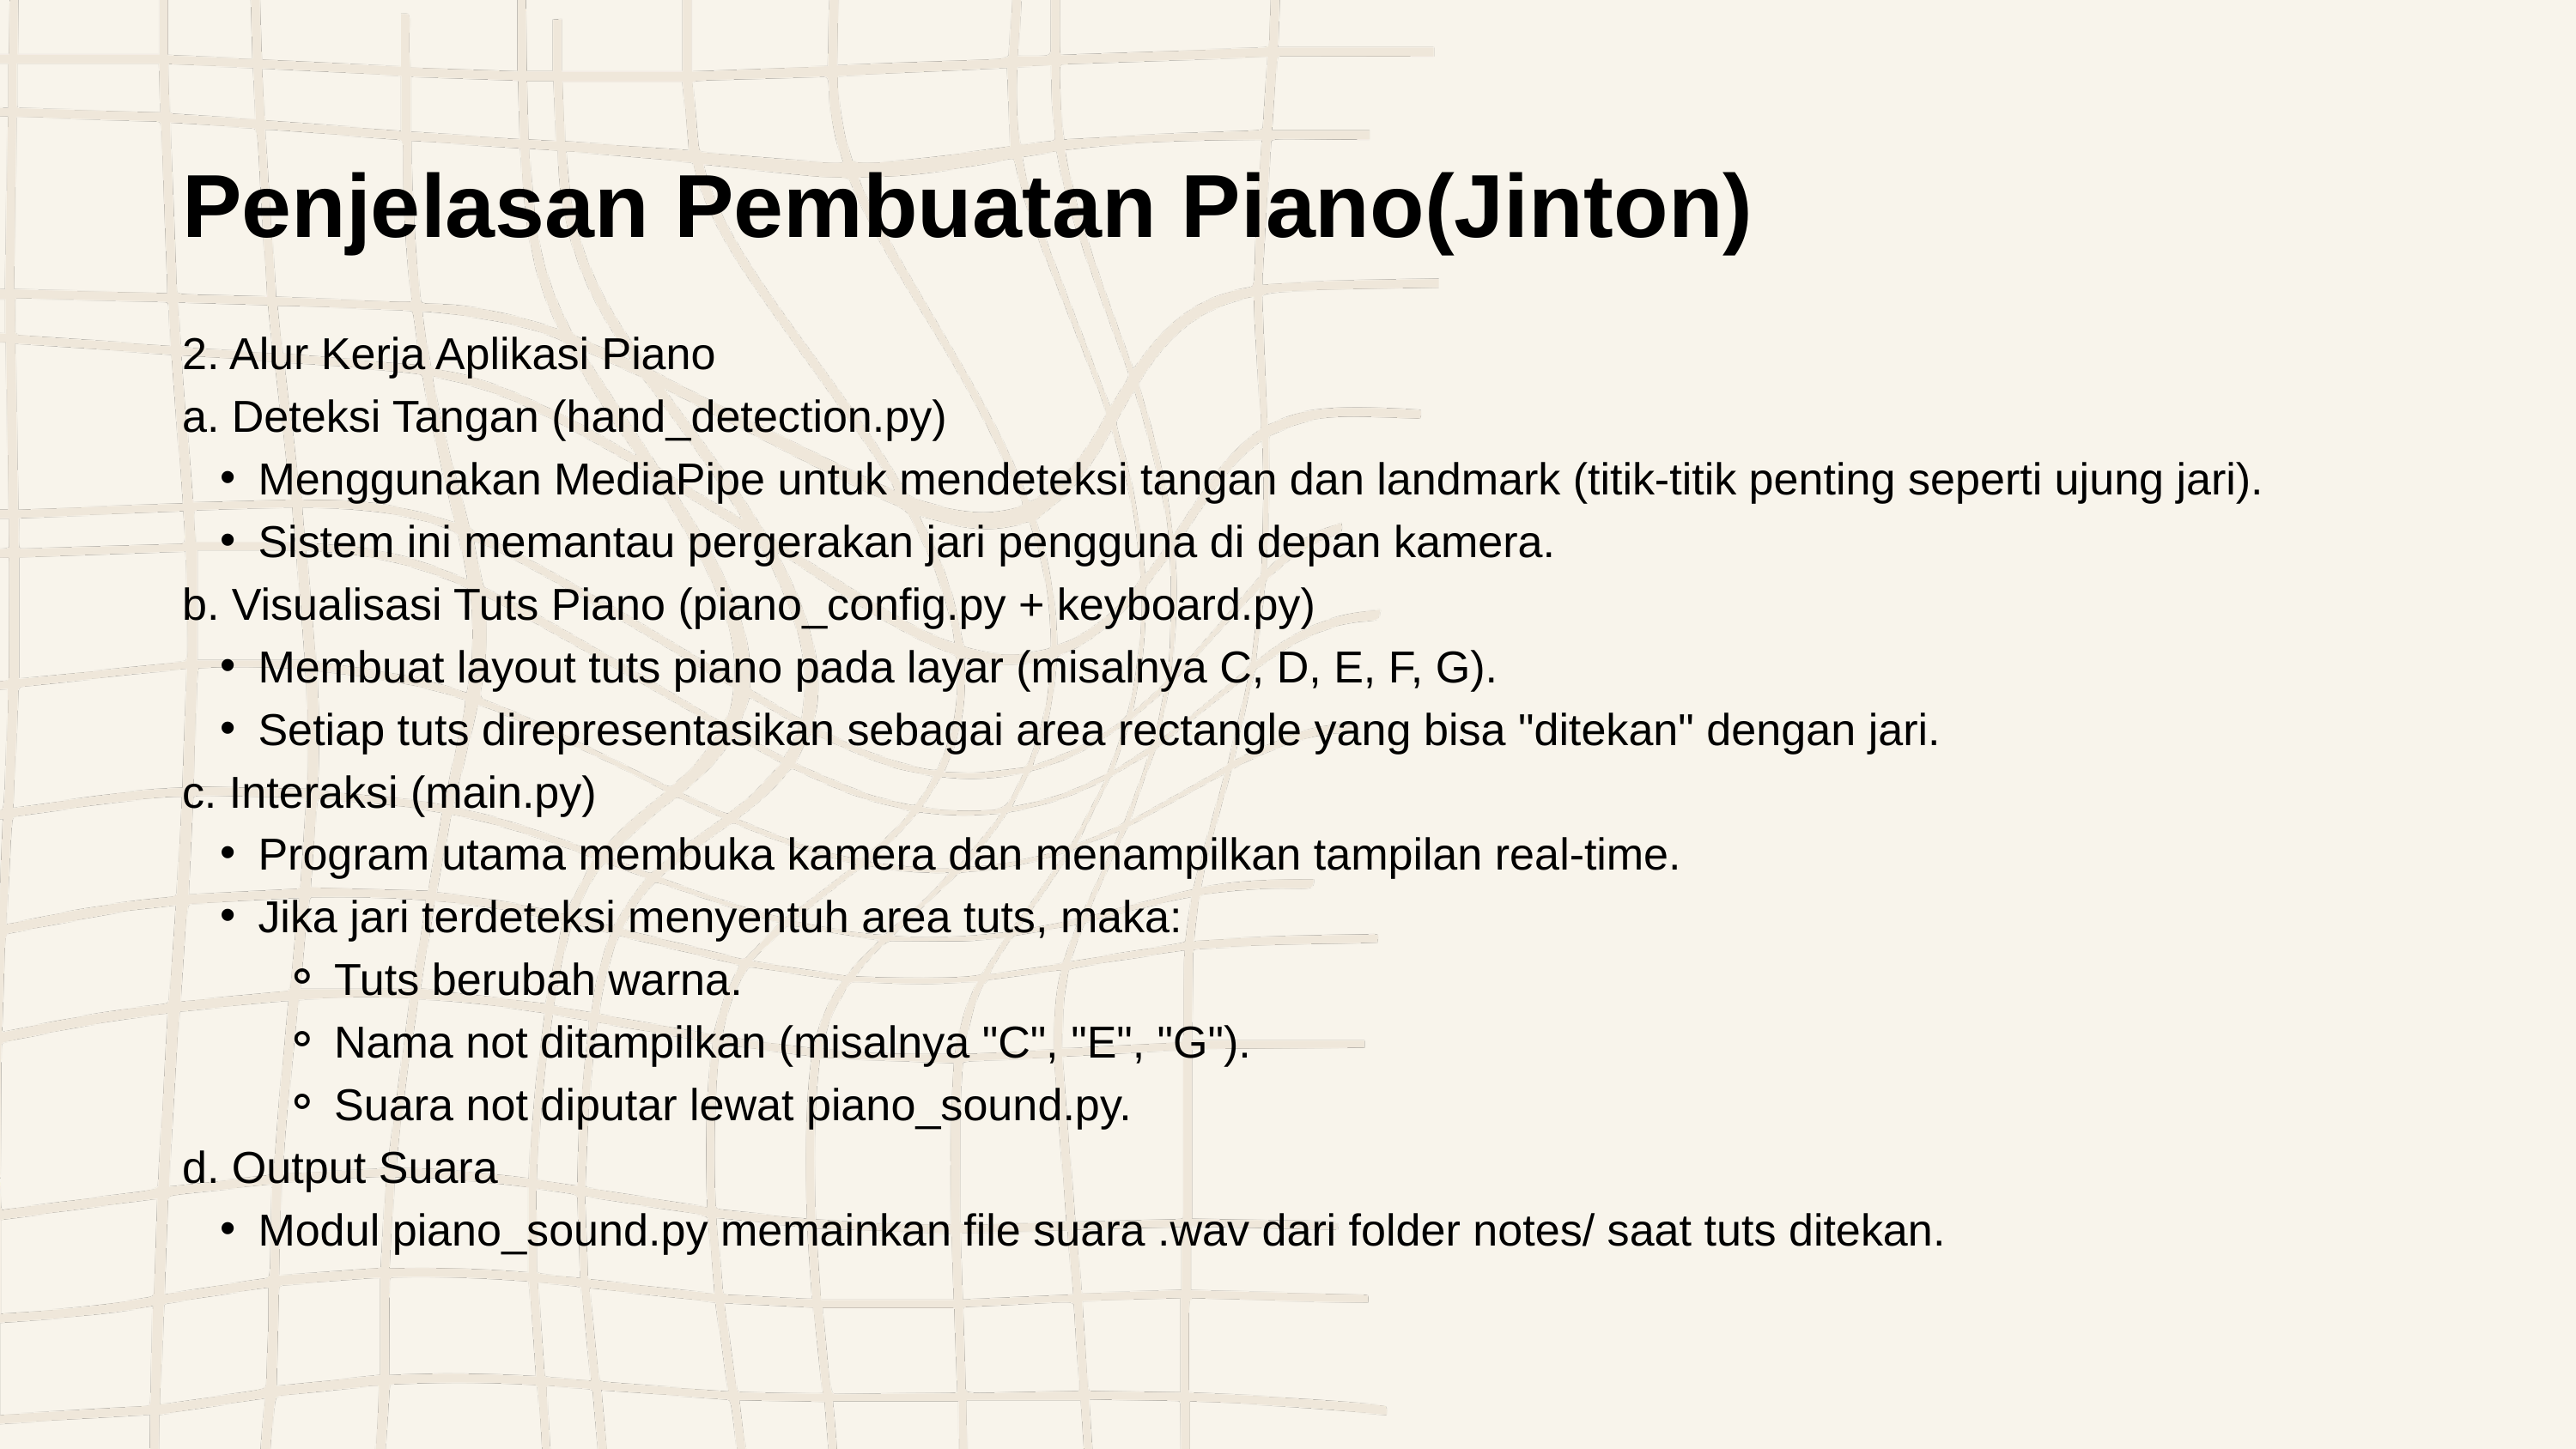

Penjelasan Pembuatan Piano(Jinton)
2. Alur Kerja Aplikasi Piano
a. Deteksi Tangan (hand_detection.py)
Menggunakan MediaPipe untuk mendeteksi tangan dan landmark (titik-titik penting seperti ujung jari).
Sistem ini memantau pergerakan jari pengguna di depan kamera.
b. Visualisasi Tuts Piano (piano_config.py + keyboard.py)
Membuat layout tuts piano pada layar (misalnya C, D, E, F, G).
Setiap tuts direpresentasikan sebagai area rectangle yang bisa "ditekan" dengan jari.
c. Interaksi (main.py)
Program utama membuka kamera dan menampilkan tampilan real-time.
Jika jari terdeteksi menyentuh area tuts, maka:
Tuts berubah warna.
Nama not ditampilkan (misalnya "C", "E", "G").
Suara not diputar lewat piano_sound.py.
d. Output Suara
Modul piano_sound.py memainkan file suara .wav dari folder notes/ saat tuts ditekan.